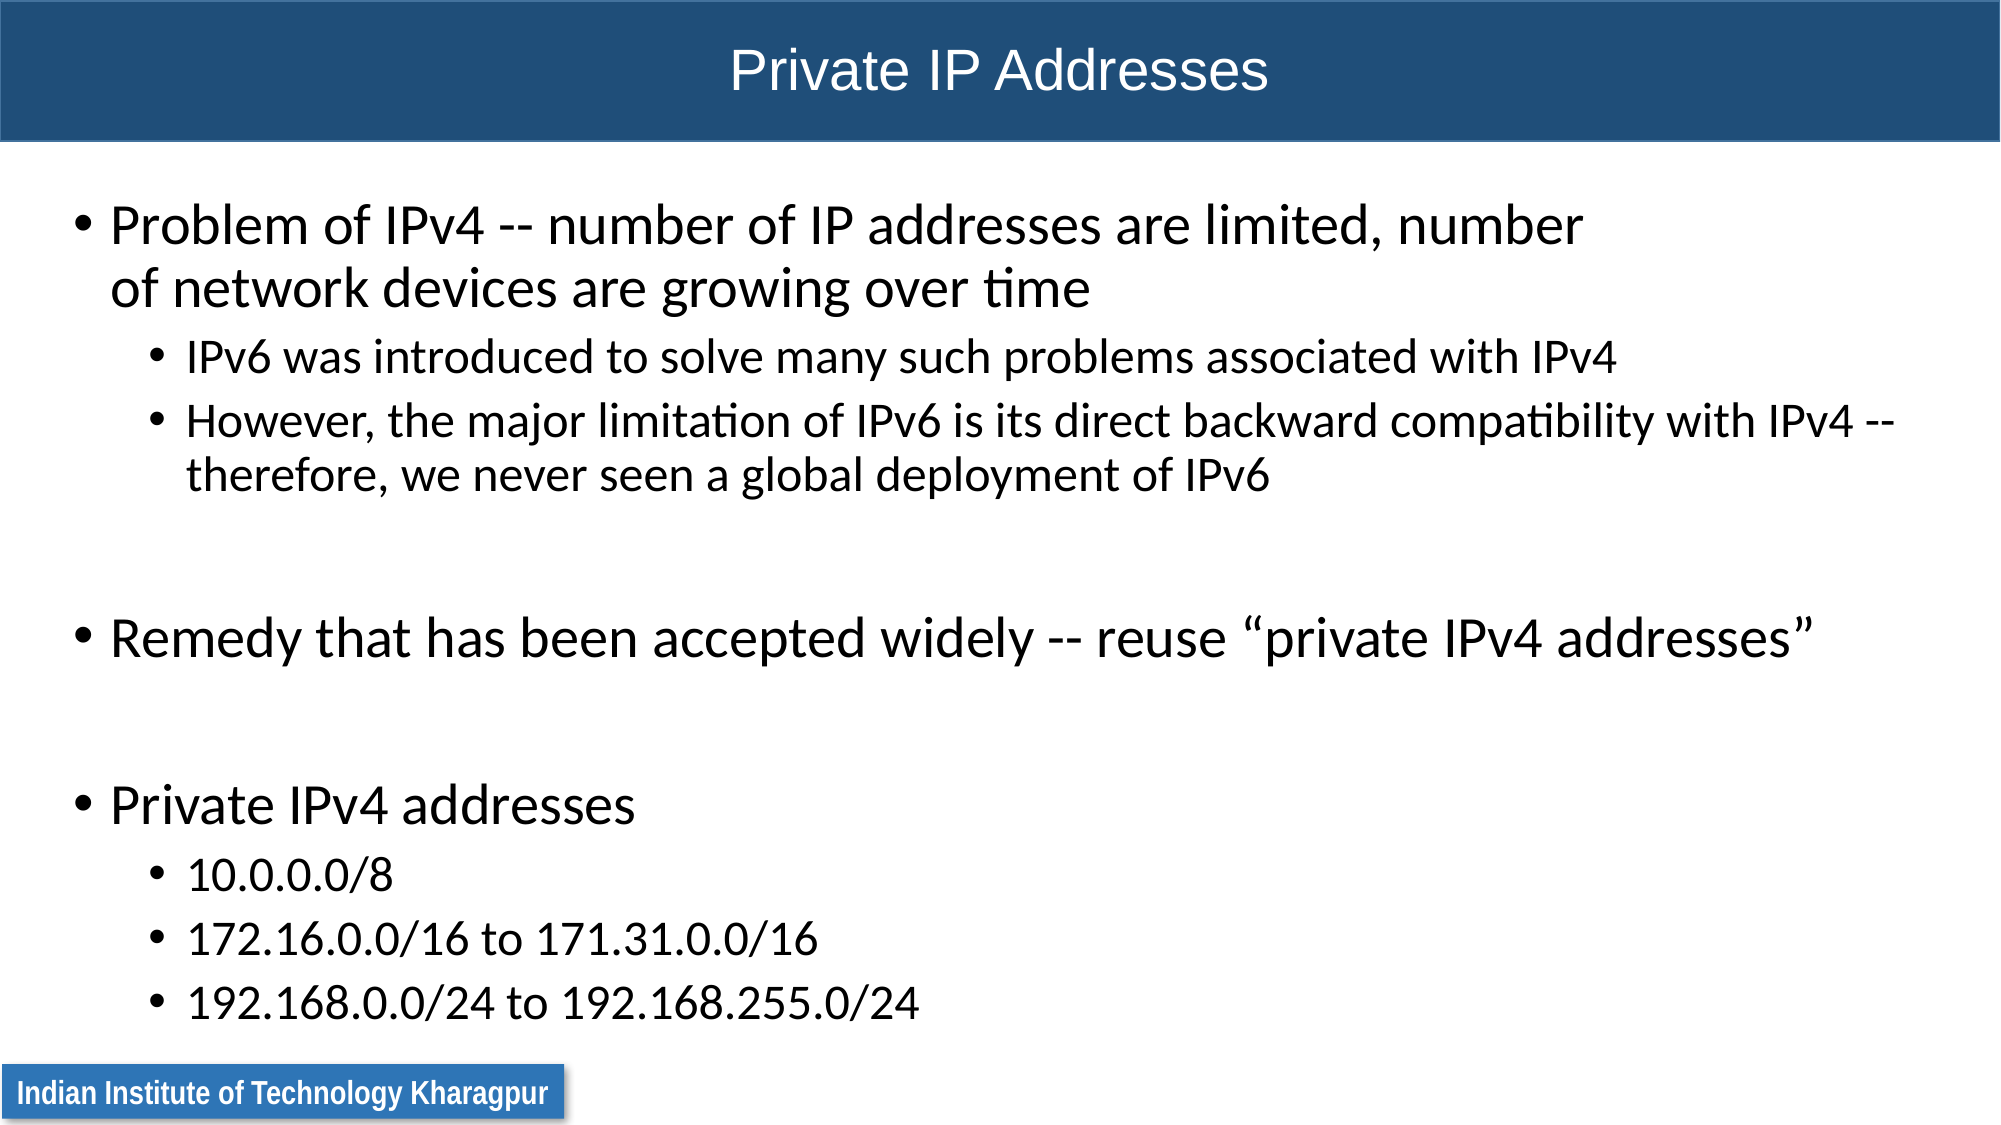

# Private IP Addresses
Problem of IPv4 -- number of IP addresses are limited, number
of network devices are growing over time
IPv6 was introduced to solve many such problems associated with IPv4
However, the major limitation of IPv6 is its direct backward compatibility with IPv4 -- therefore, we never seen a global deployment of IPv6

Remedy that has been accepted widely -- reuse “private IPv4 addresses”

Private IPv4 addresses
10.0.0.0/8
172.16.0.0/16 to 171.31.0.0/16
192.168.0.0/24 to 192.168.255.0/24